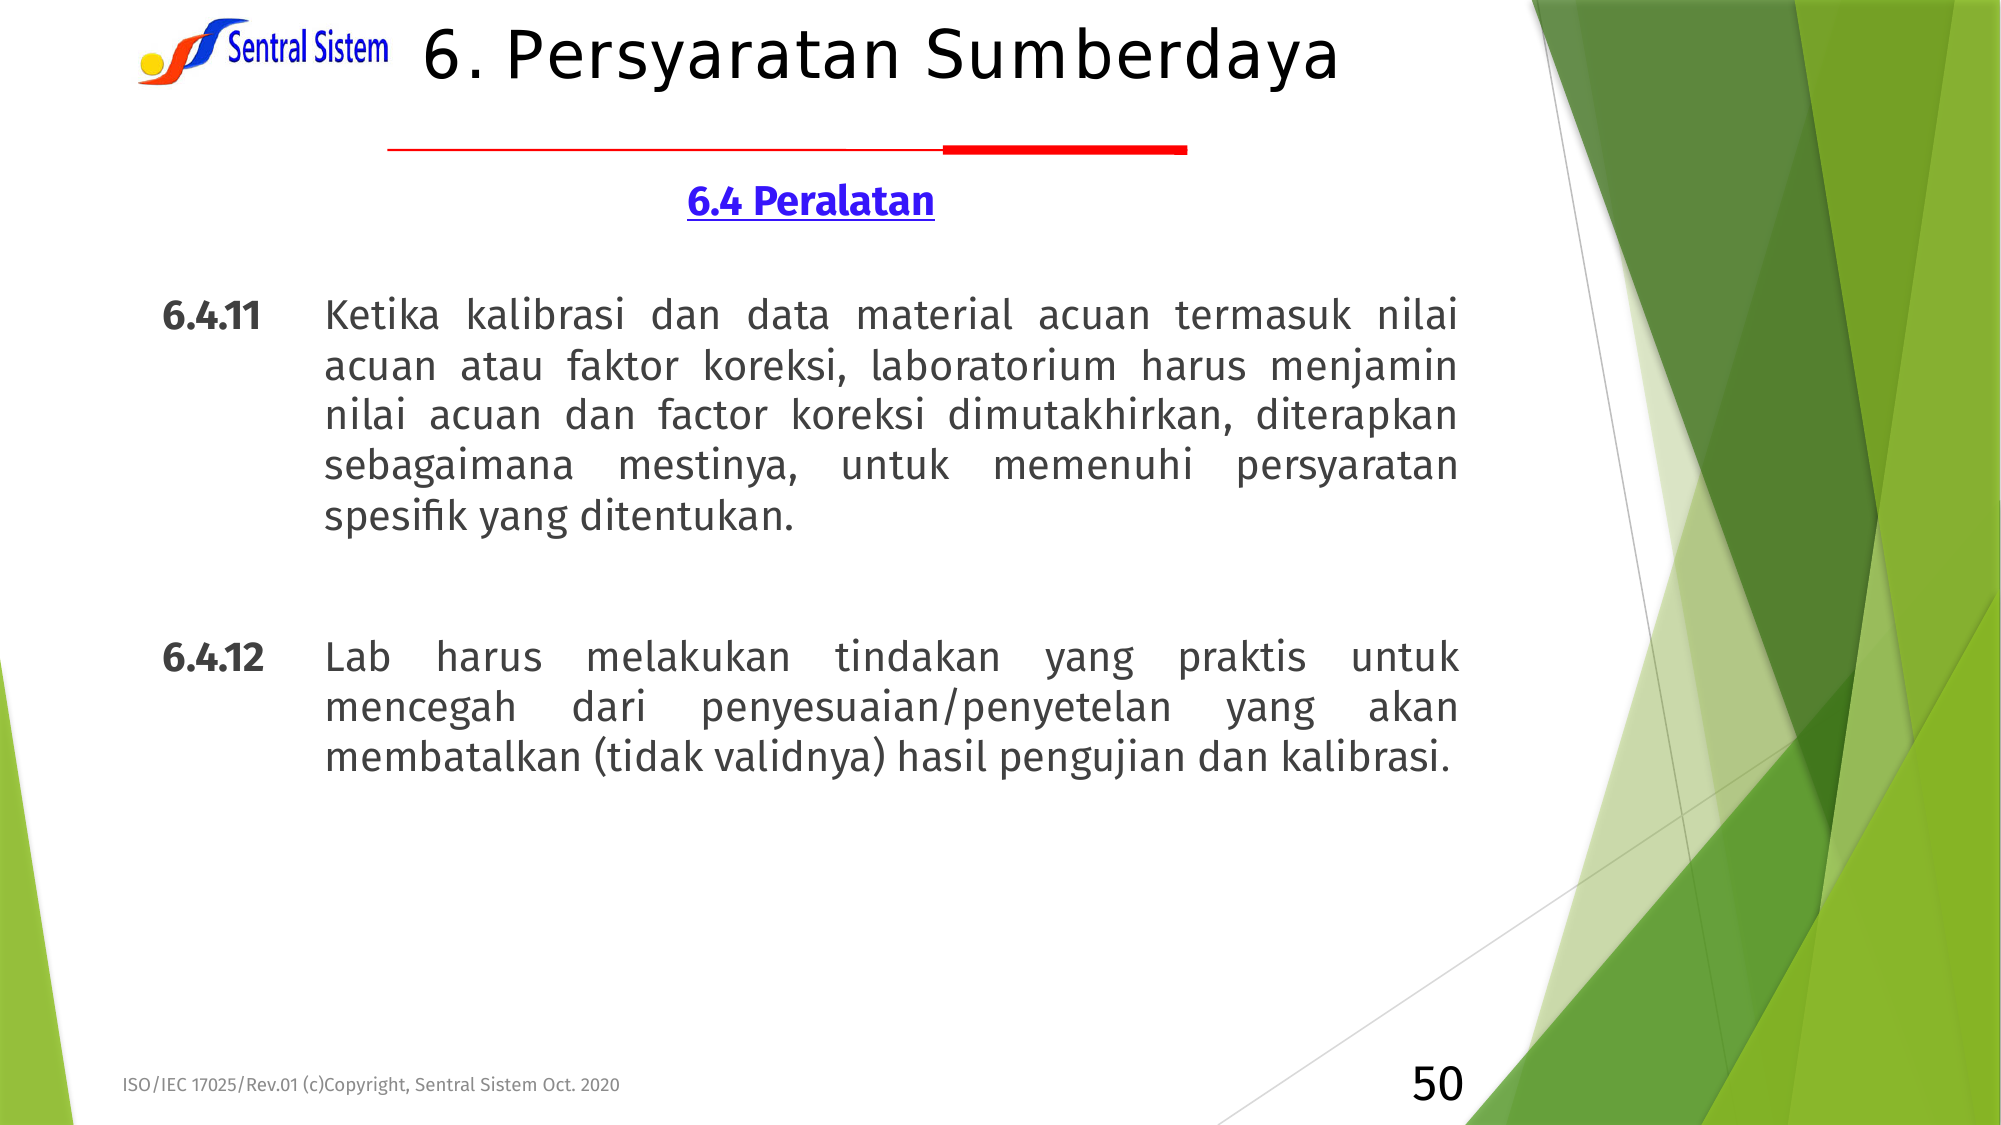

# 6. Persyaratan Sumberdaya

6.4 Peralatan

6.4.11	Ketika kalibrasi dan data material acuan termasuk nilai acuan atau faktor koreksi, laboratorium harus menjamin nilai acuan dan factor koreksi dimutakhirkan, diterapkan sebagaimana mestinya, untuk memenuhi persyaratan spesifik yang ditentukan.

6.4.12	Lab harus melakukan tindakan yang praktis untuk mencegah dari penyesuaian/penyetelan yang akan membatalkan (tidak validnya) hasil pengujian dan kalibrasi.

50
ISO/IEC 17025/Rev.01 (c)Copyright, Sentral Sistem Oct. 2020